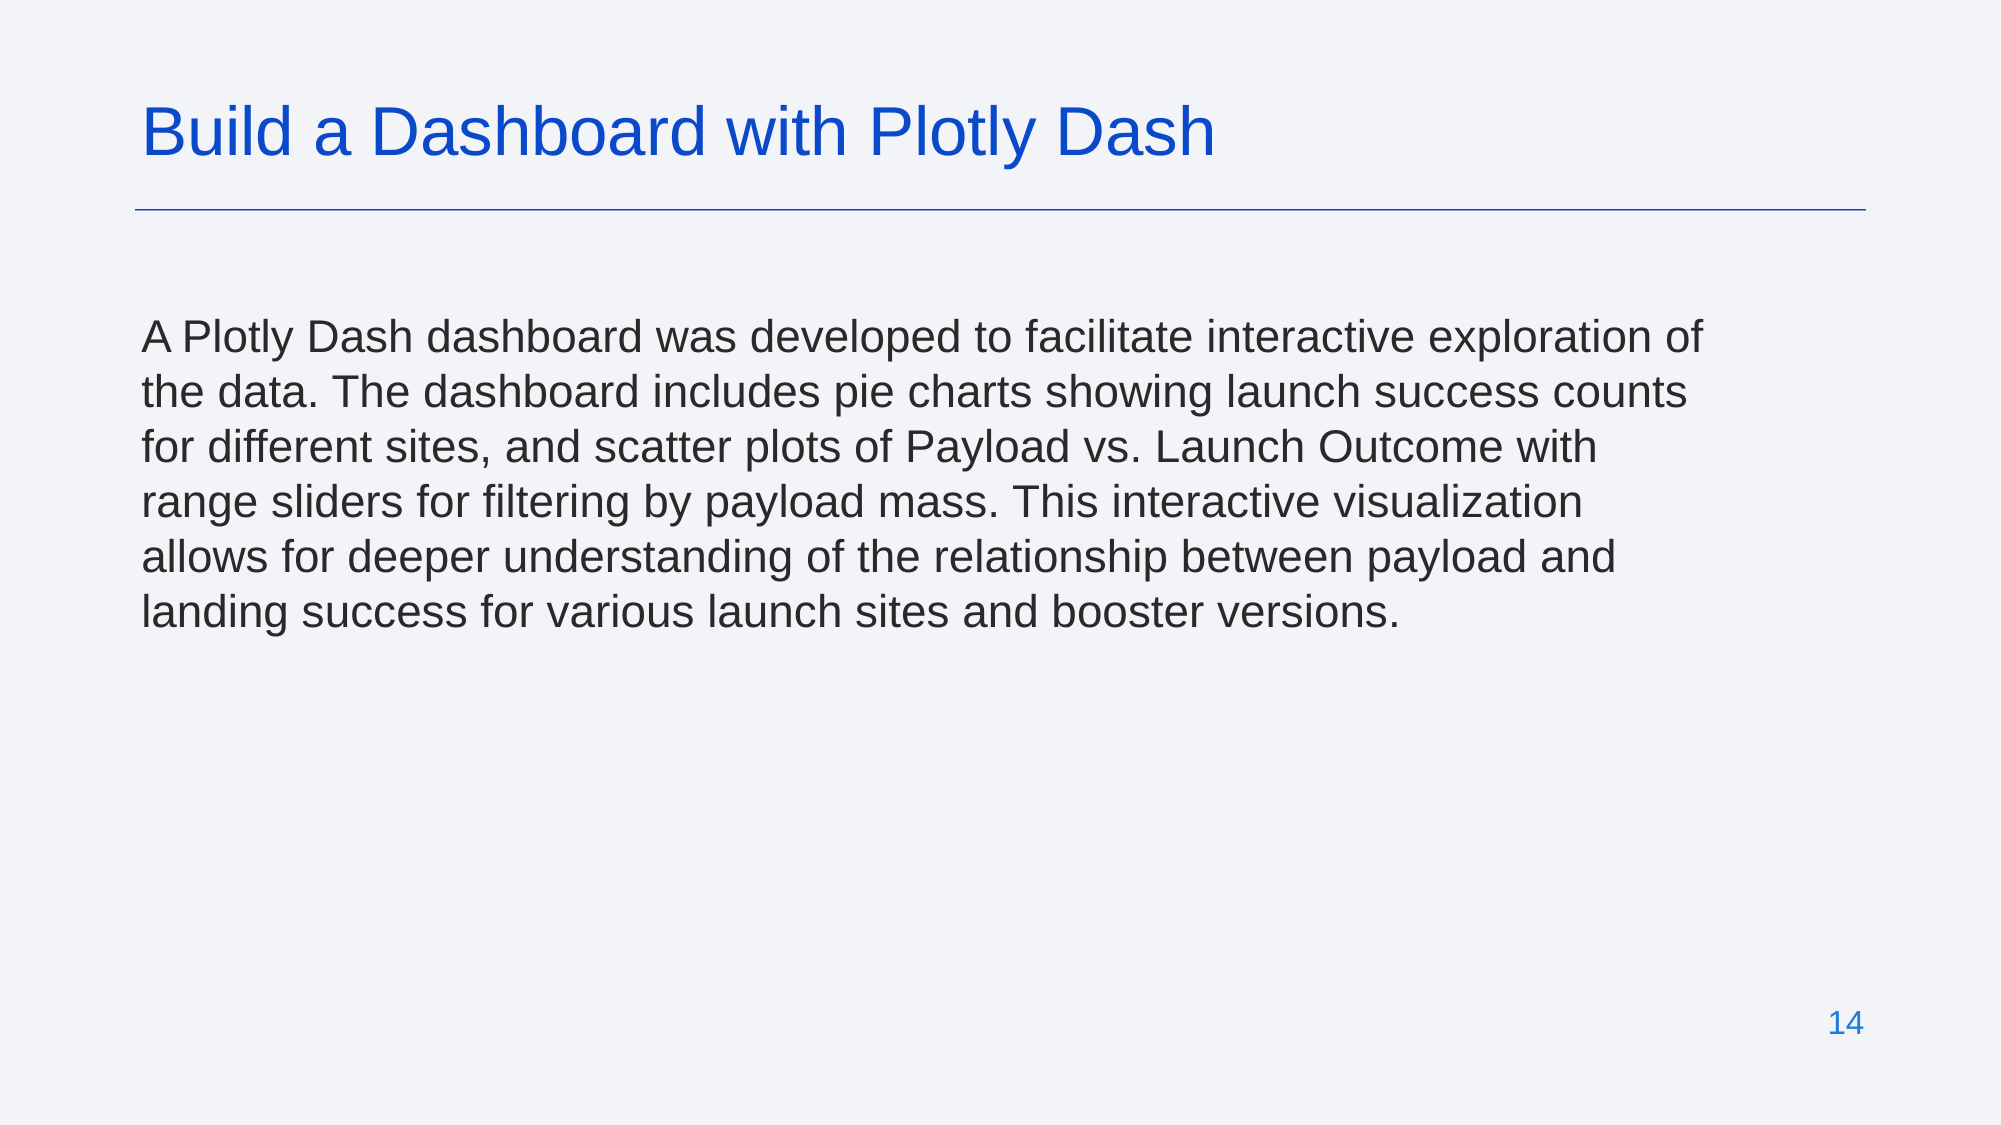

Build a Dashboard with Plotly Dash
A Plotly Dash dashboard was developed to facilitate interactive exploration of the data. The dashboard includes pie charts showing launch success counts for different sites, and scatter plots of Payload vs. Launch Outcome with range sliders for filtering by payload mass. This interactive visualization allows for deeper understanding of the relationship between payload and landing success for various launch sites and booster versions.
14